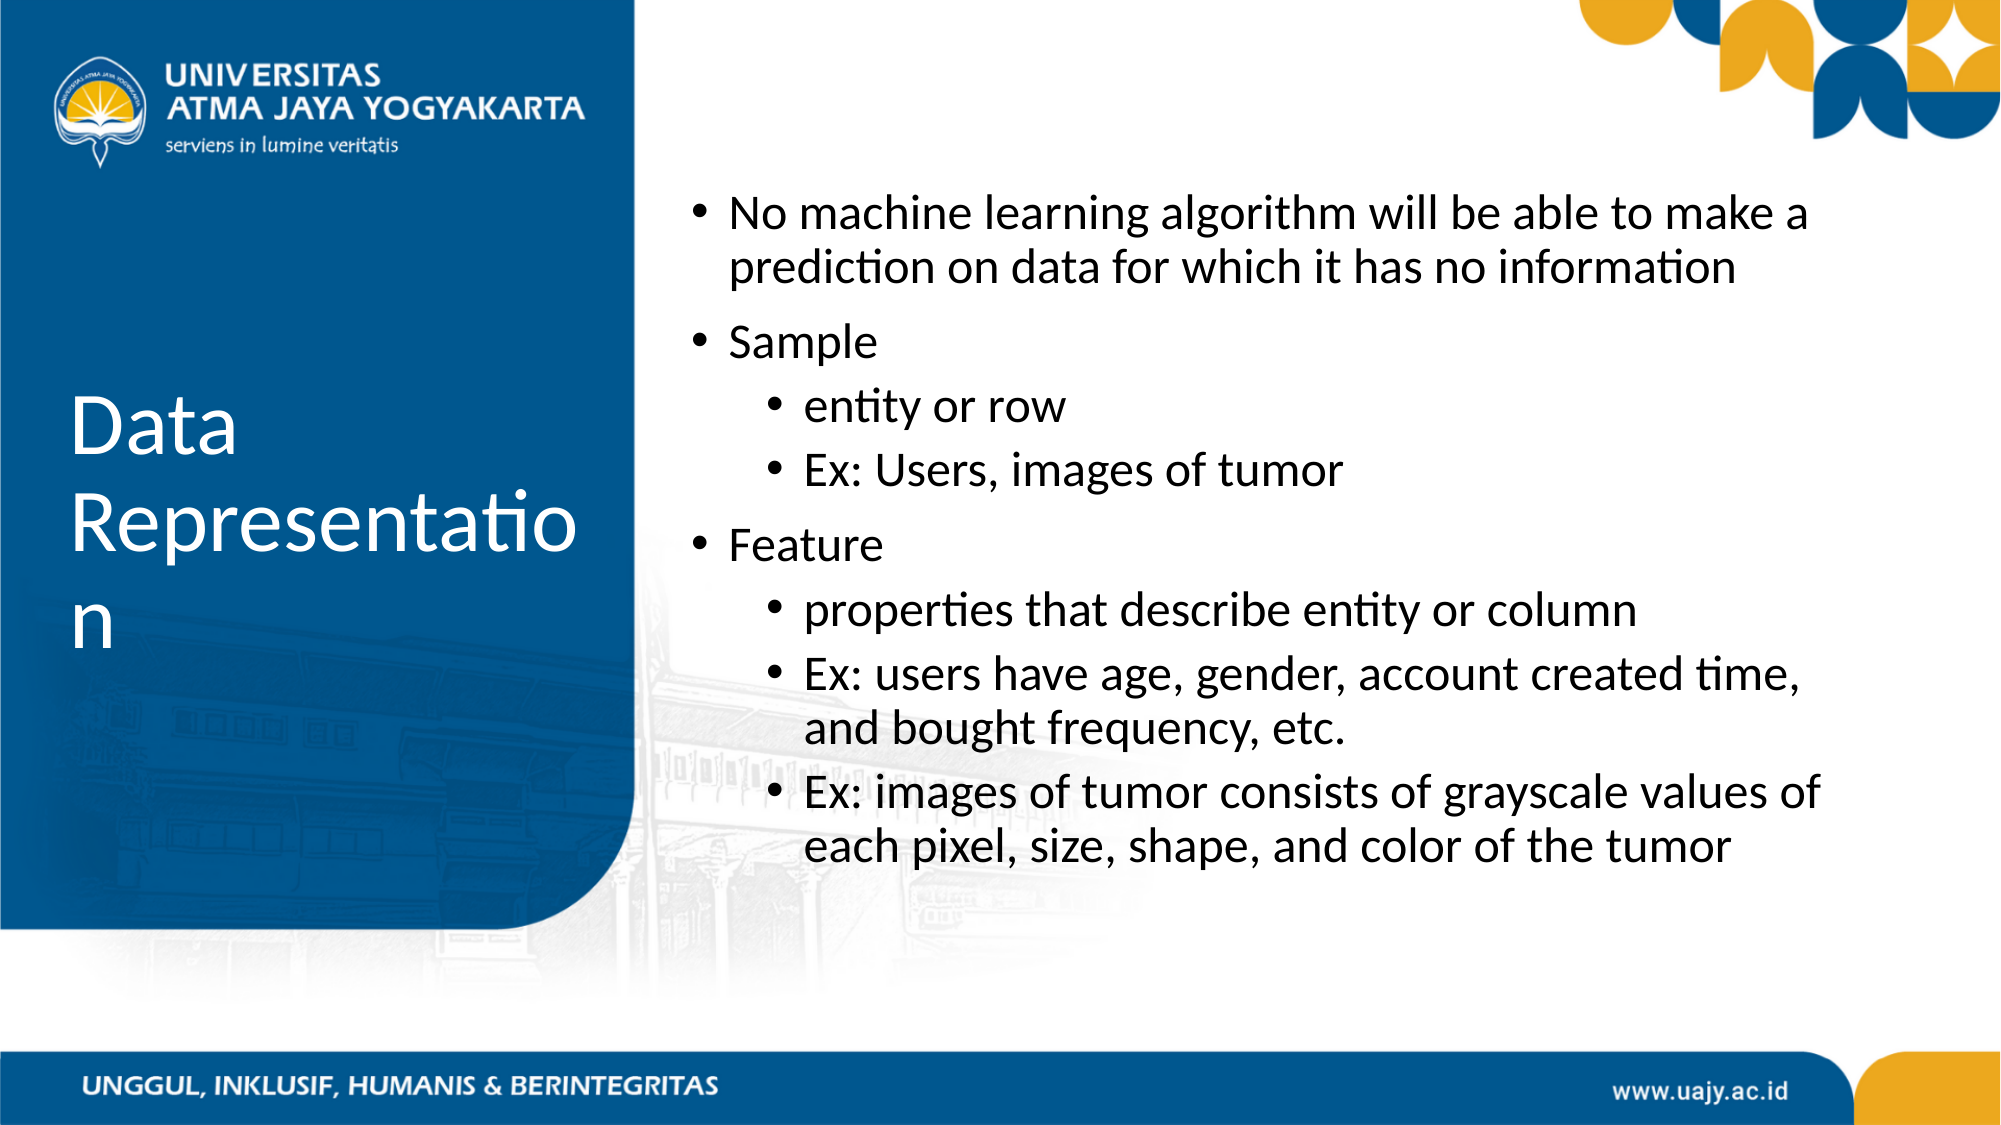

No machine learning algorithm will be able to make a prediction on data for which it has no information
Sample
entity or row
Ex: Users, images of tumor
Feature
properties that describe entity or column
Ex: users have age, gender, account created time, and bought frequency, etc.
Ex: images of tumor consists of grayscale values of each pixel, size, shape, and color of the tumor

# Data Representation